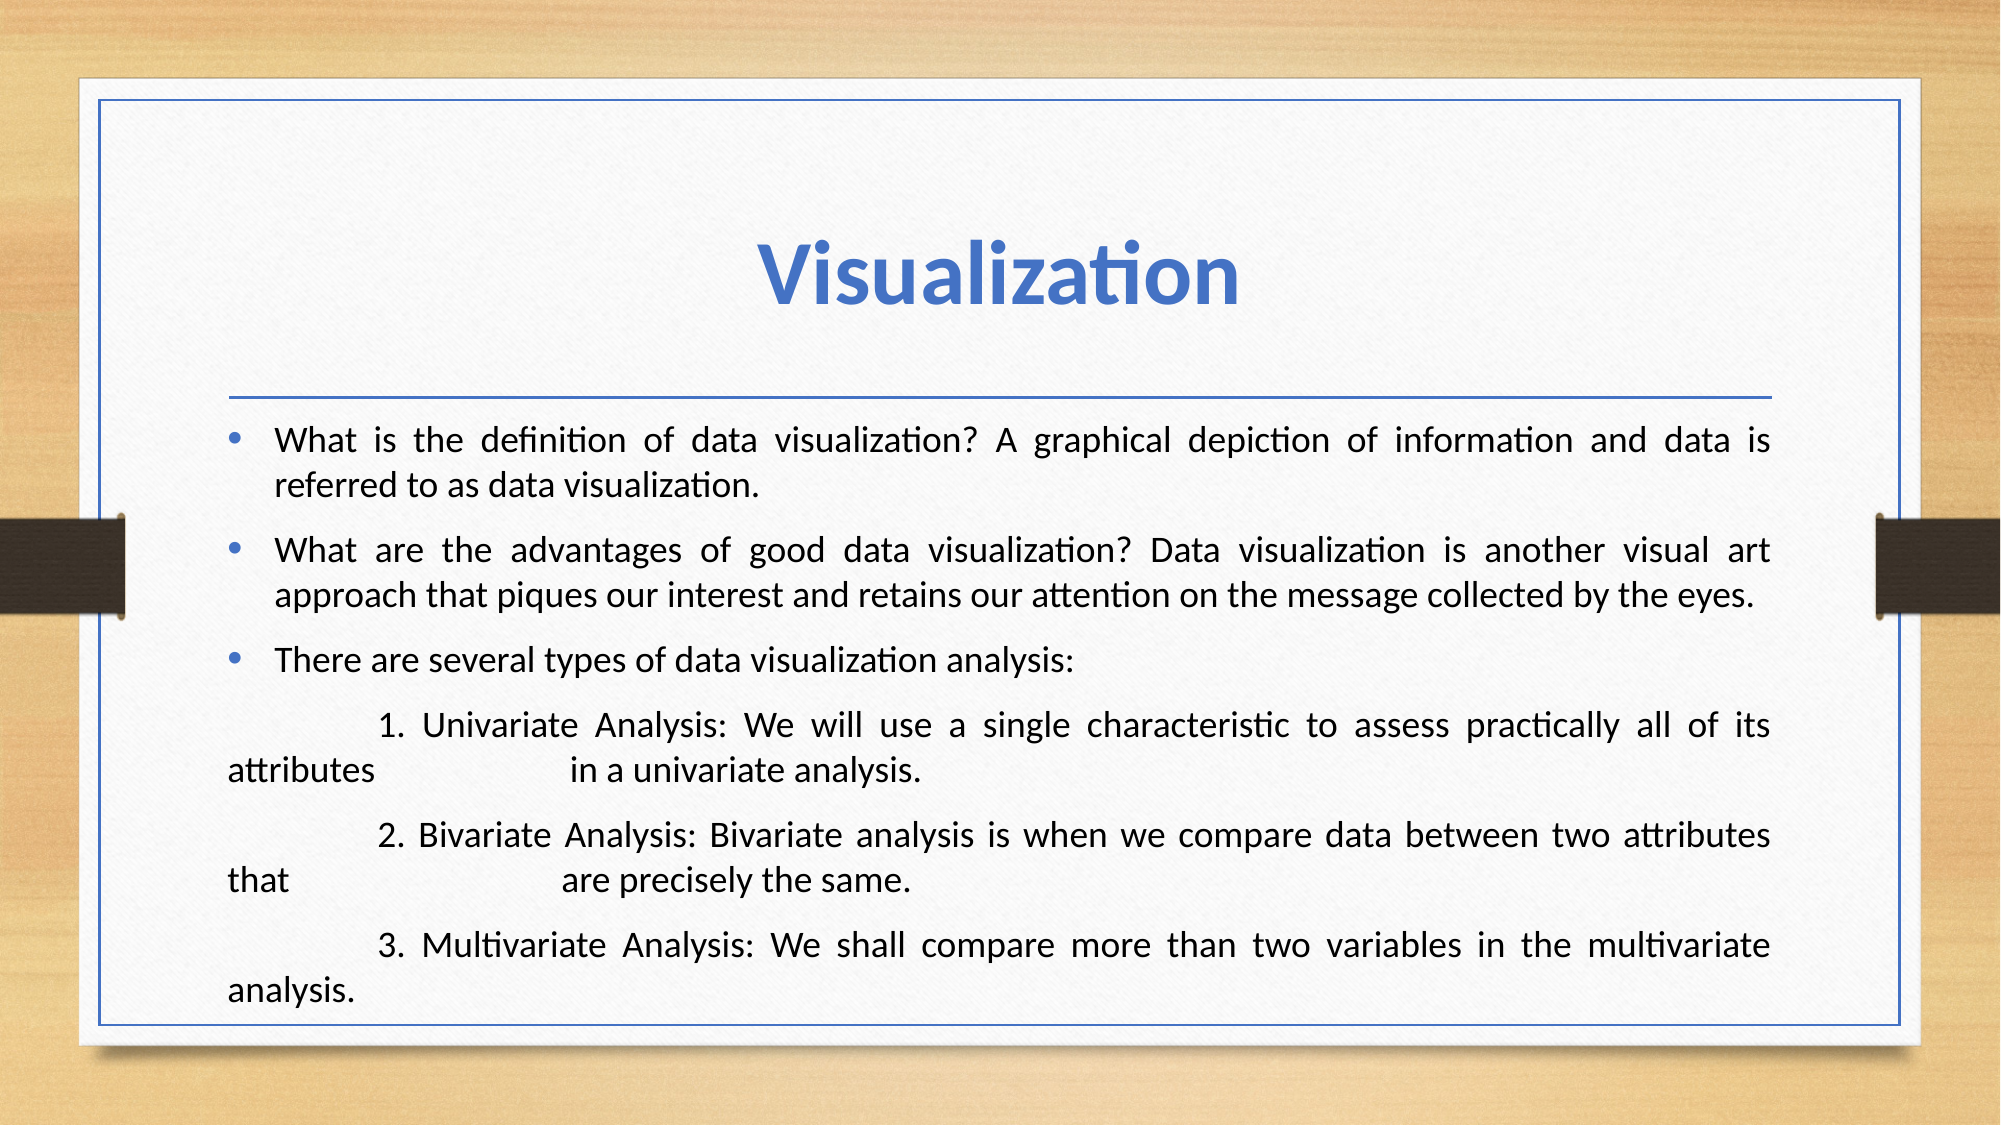

# Visualization
What is the definition of data visualization? A graphical depiction of information and data is referred to as data visualization.
What are the advantages of good data visualization? Data visualization is another visual art approach that piques our interest and retains our attention on the message collected by the eyes.
There are several types of data visualization analysis:
	1. Univariate Analysis: We will use a single characteristic to assess practically all of its attributes 	     in a univariate analysis.
	2. Bivariate Analysis: Bivariate analysis is when we compare data between two attributes that 	     	    are precisely the same.
	3. Multivariate Analysis: We shall compare more than two variables in the multivariate analysis.